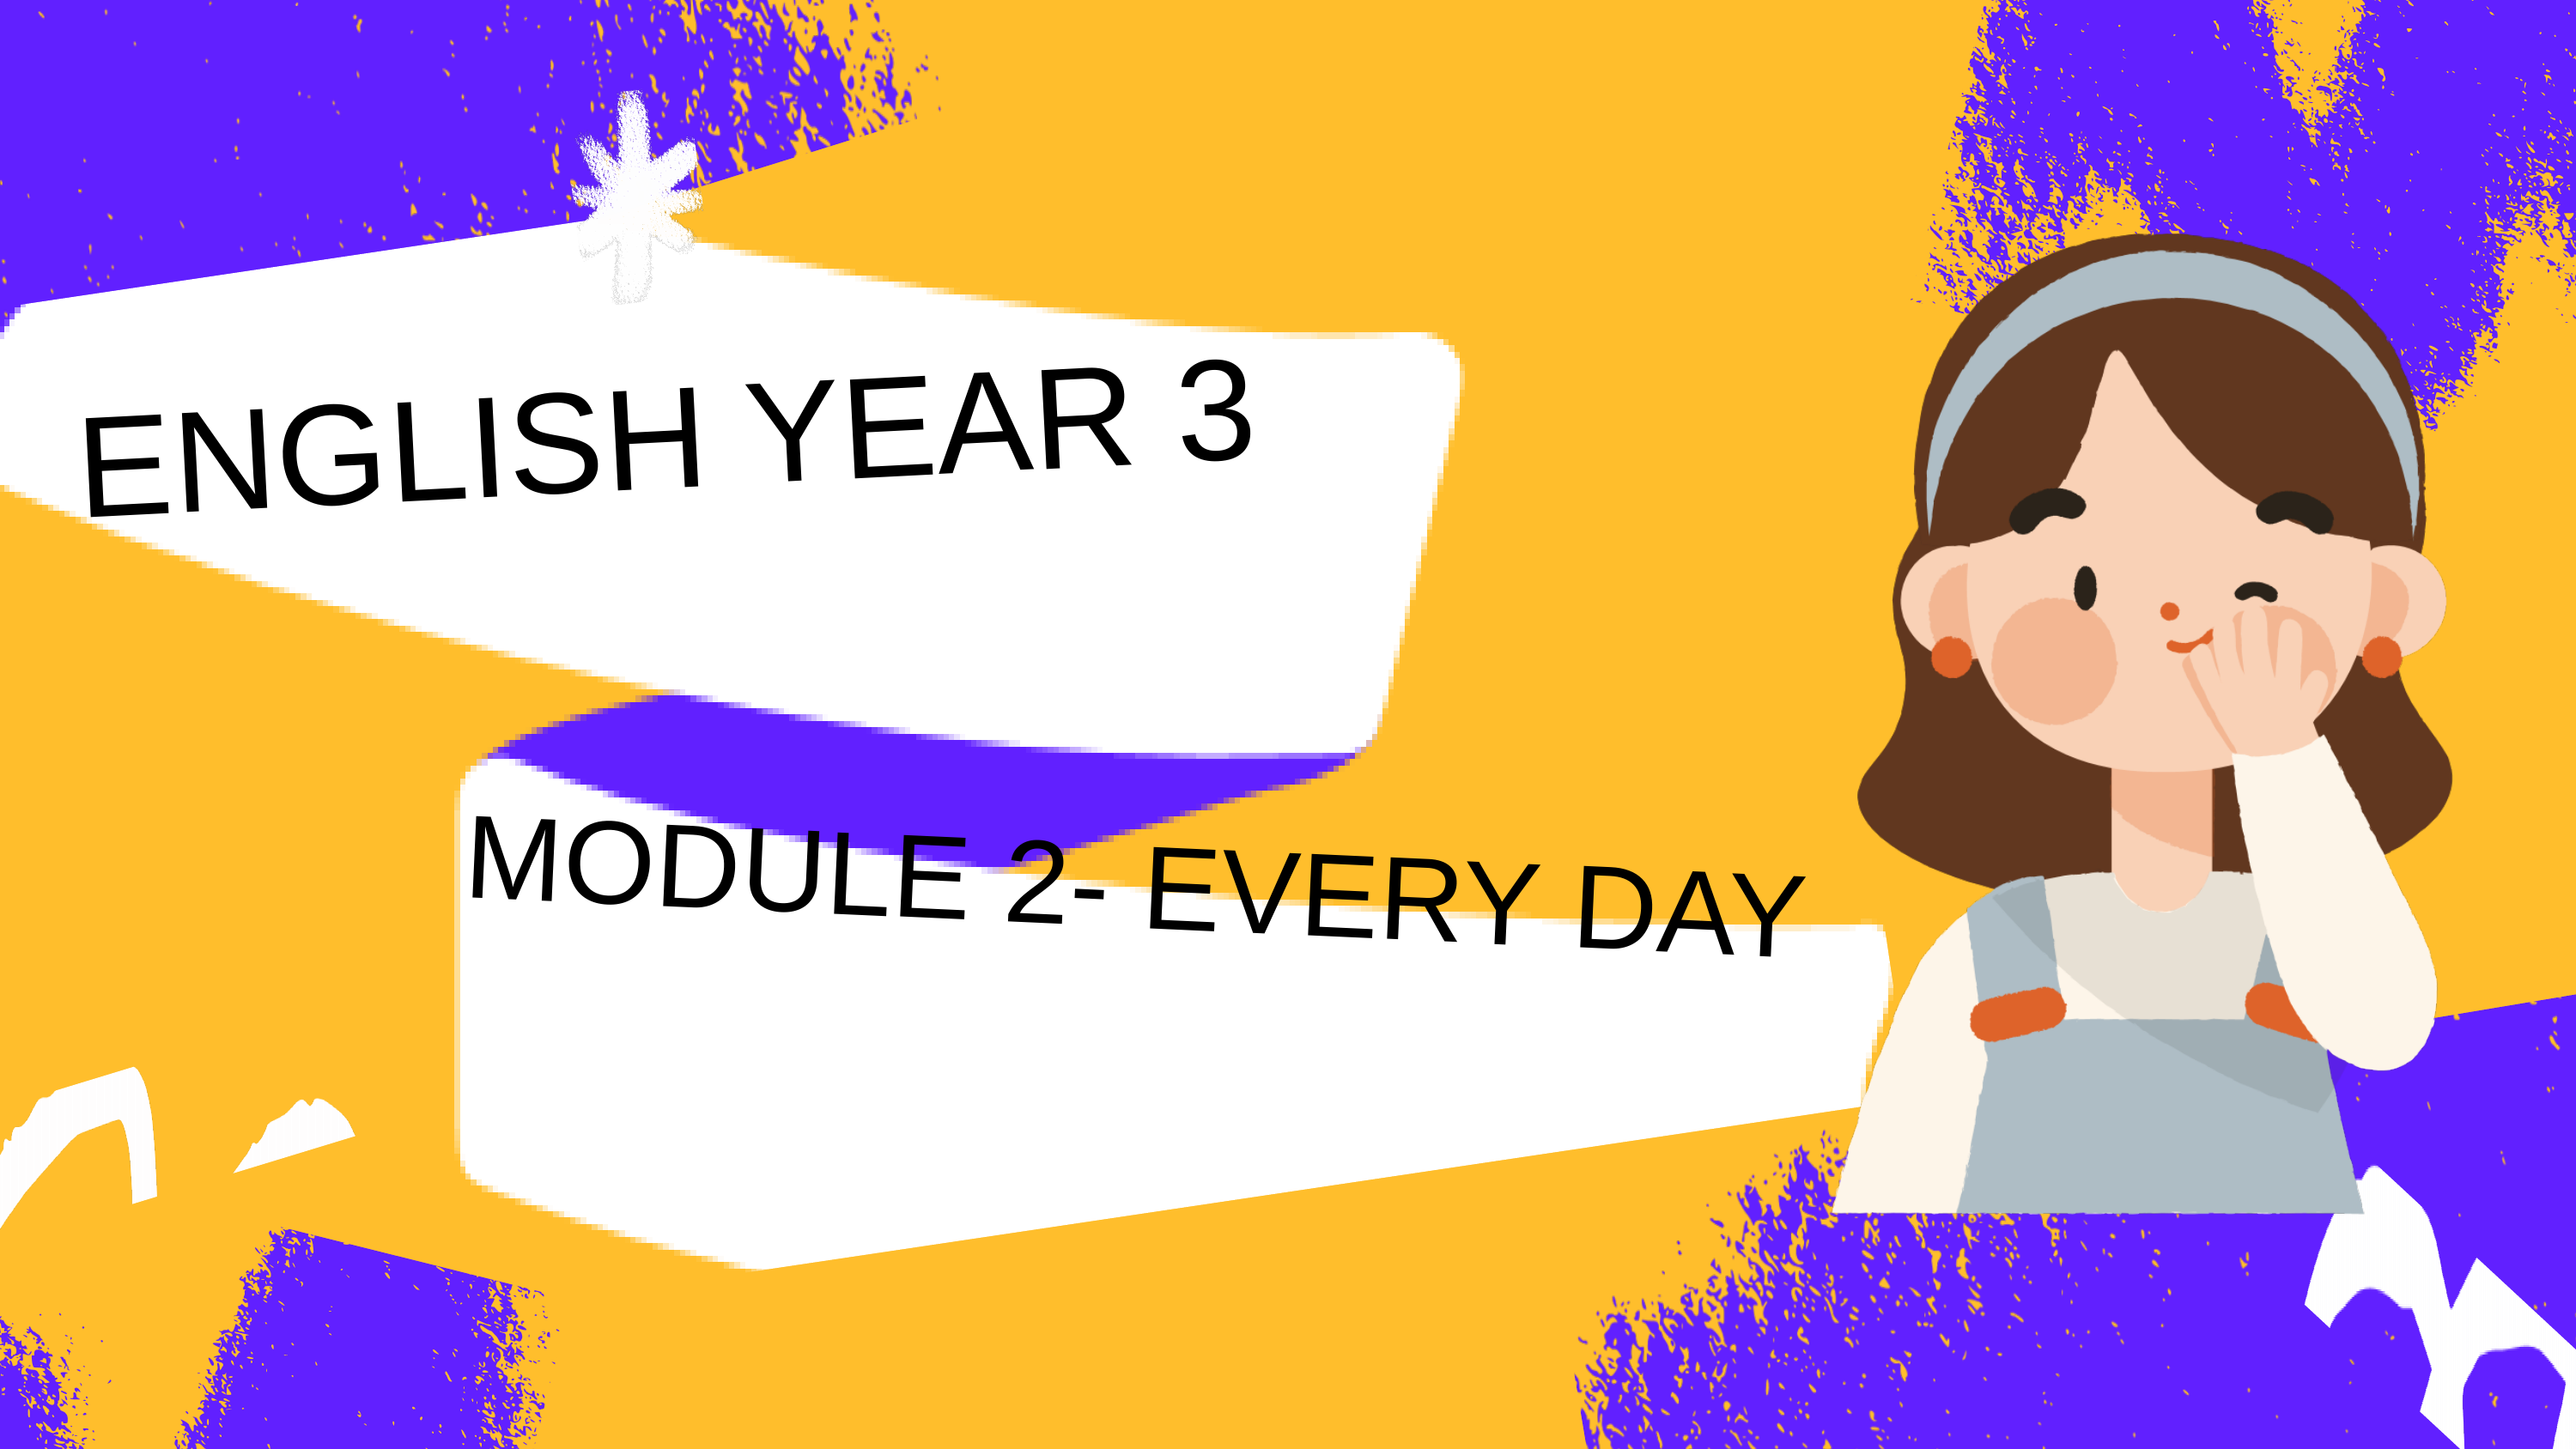

ENGLISH YEAR 3
MODULE 2- EVERY DAY